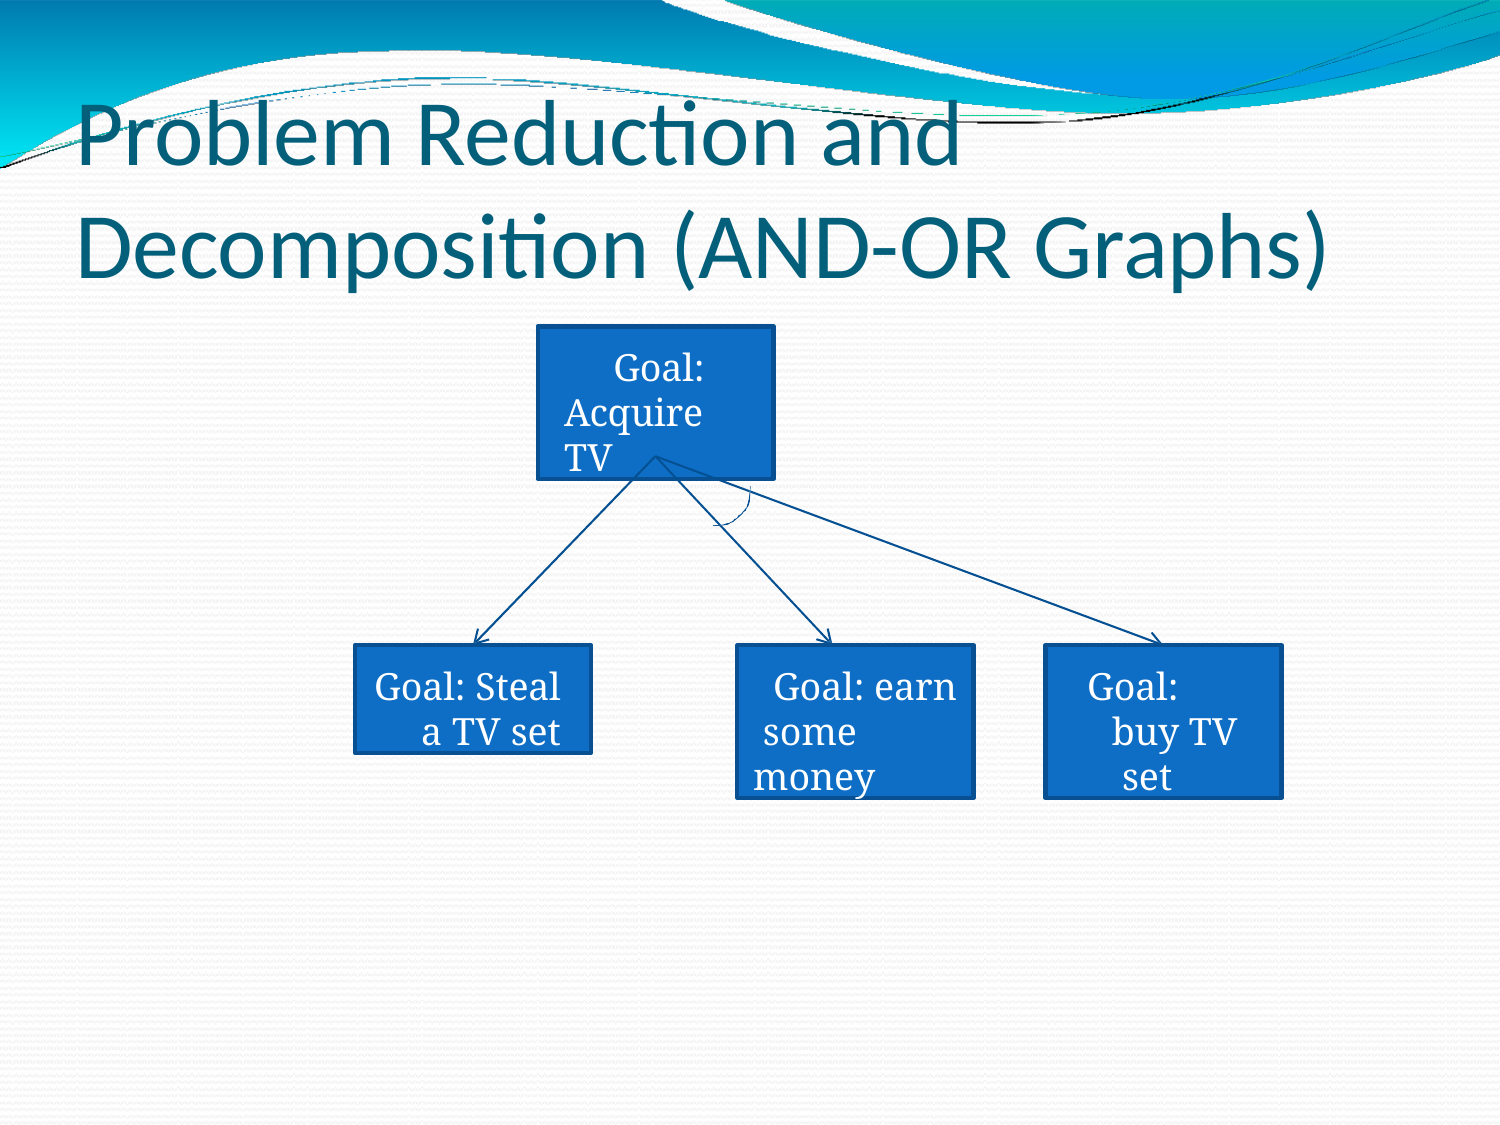

# Problem Reduction and  Decomposition (AND-OR Graphs)
Goal:  Acquire  TV

Goal: Steal  a TV set
Goal: earn  some  money
Goal:  buy TV  set